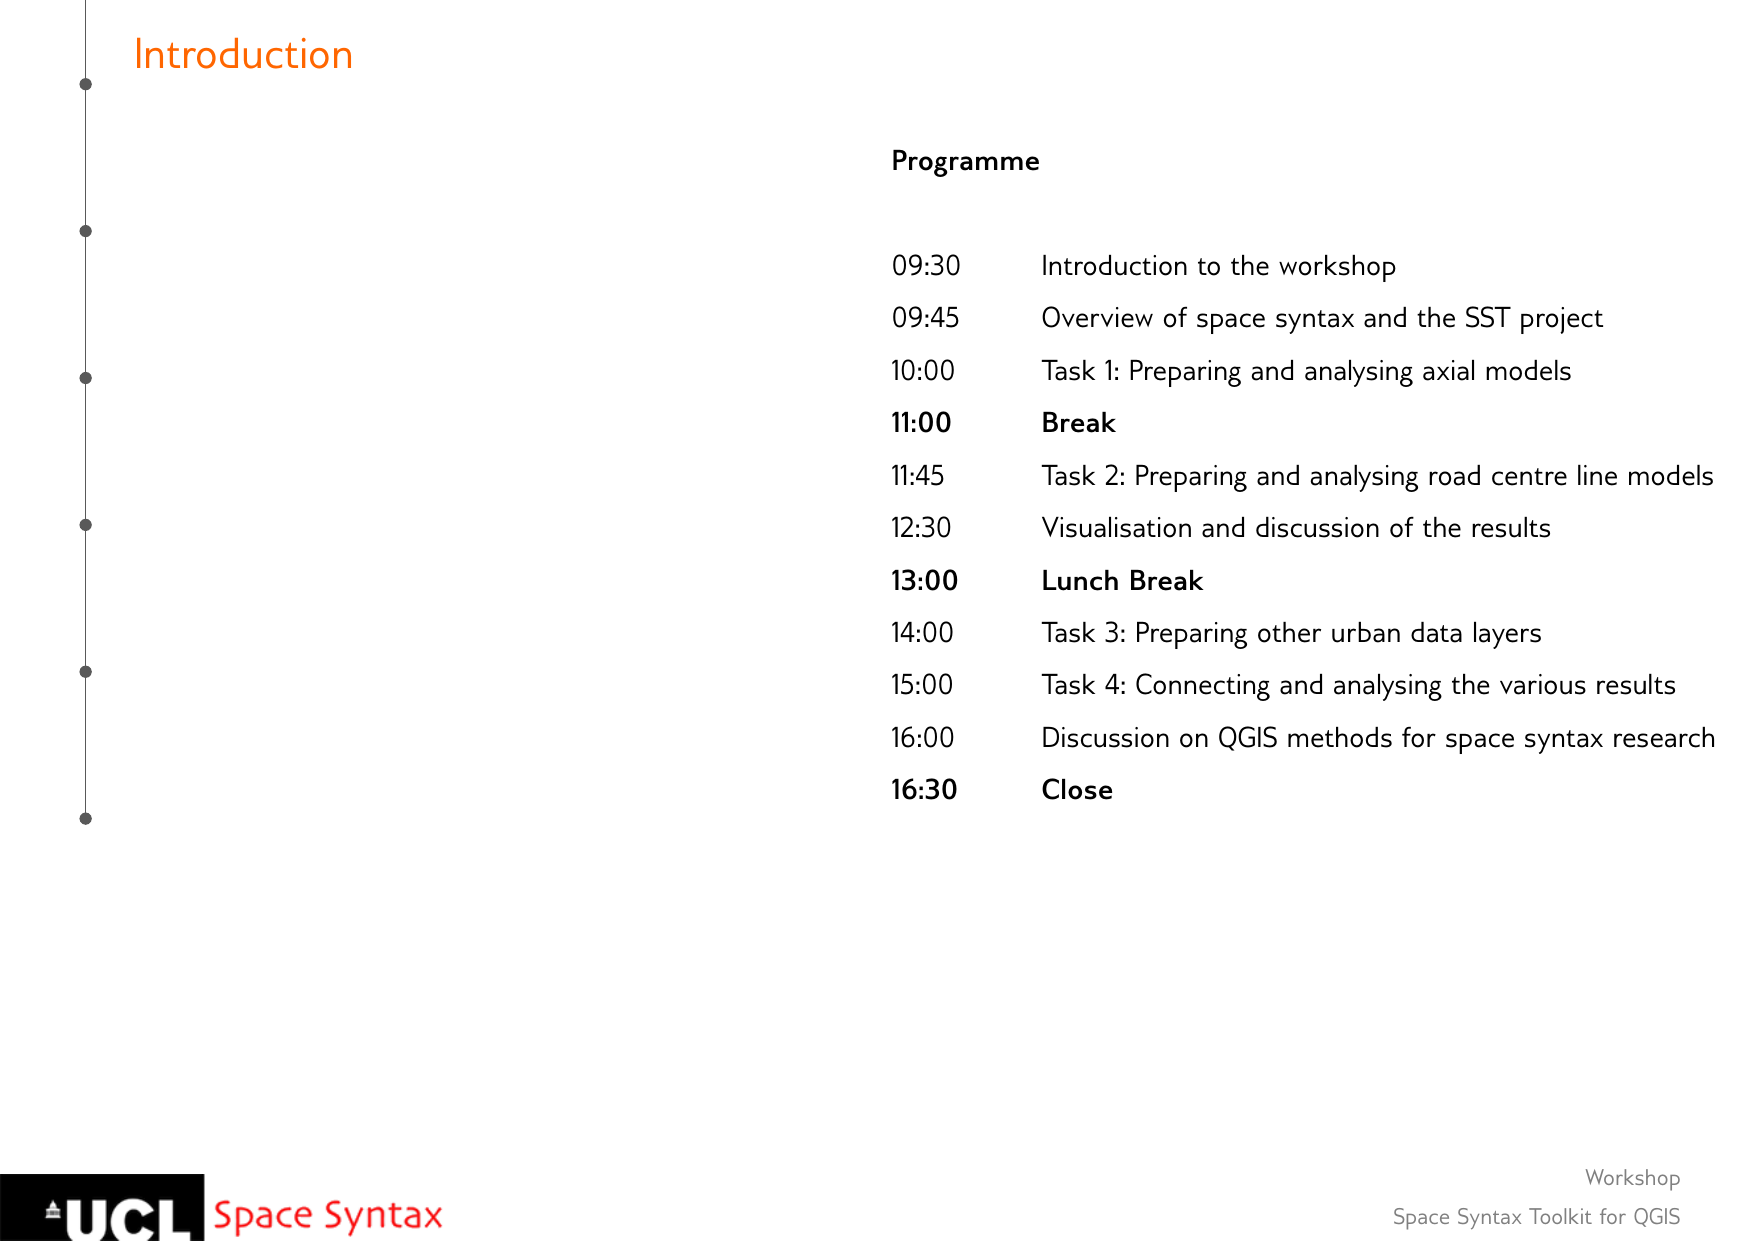

Introduction
Programme

09:30 	Introduction to the workshop
09:45 	Overview of space syntax and the SST project
10:00	Task 1: Preparing and analysing axial models
11:00	Break
11:45	Task 2: Preparing and analysing road centre line models
12:30	Visualisation and discussion of the results
13:00	Lunch Break
14:00	Task 3: Preparing other urban data layers
15:00	Task 4: Connecting and analysing the various results
16:00	Discussion on QGIS methods for space syntax research
16:30	Close